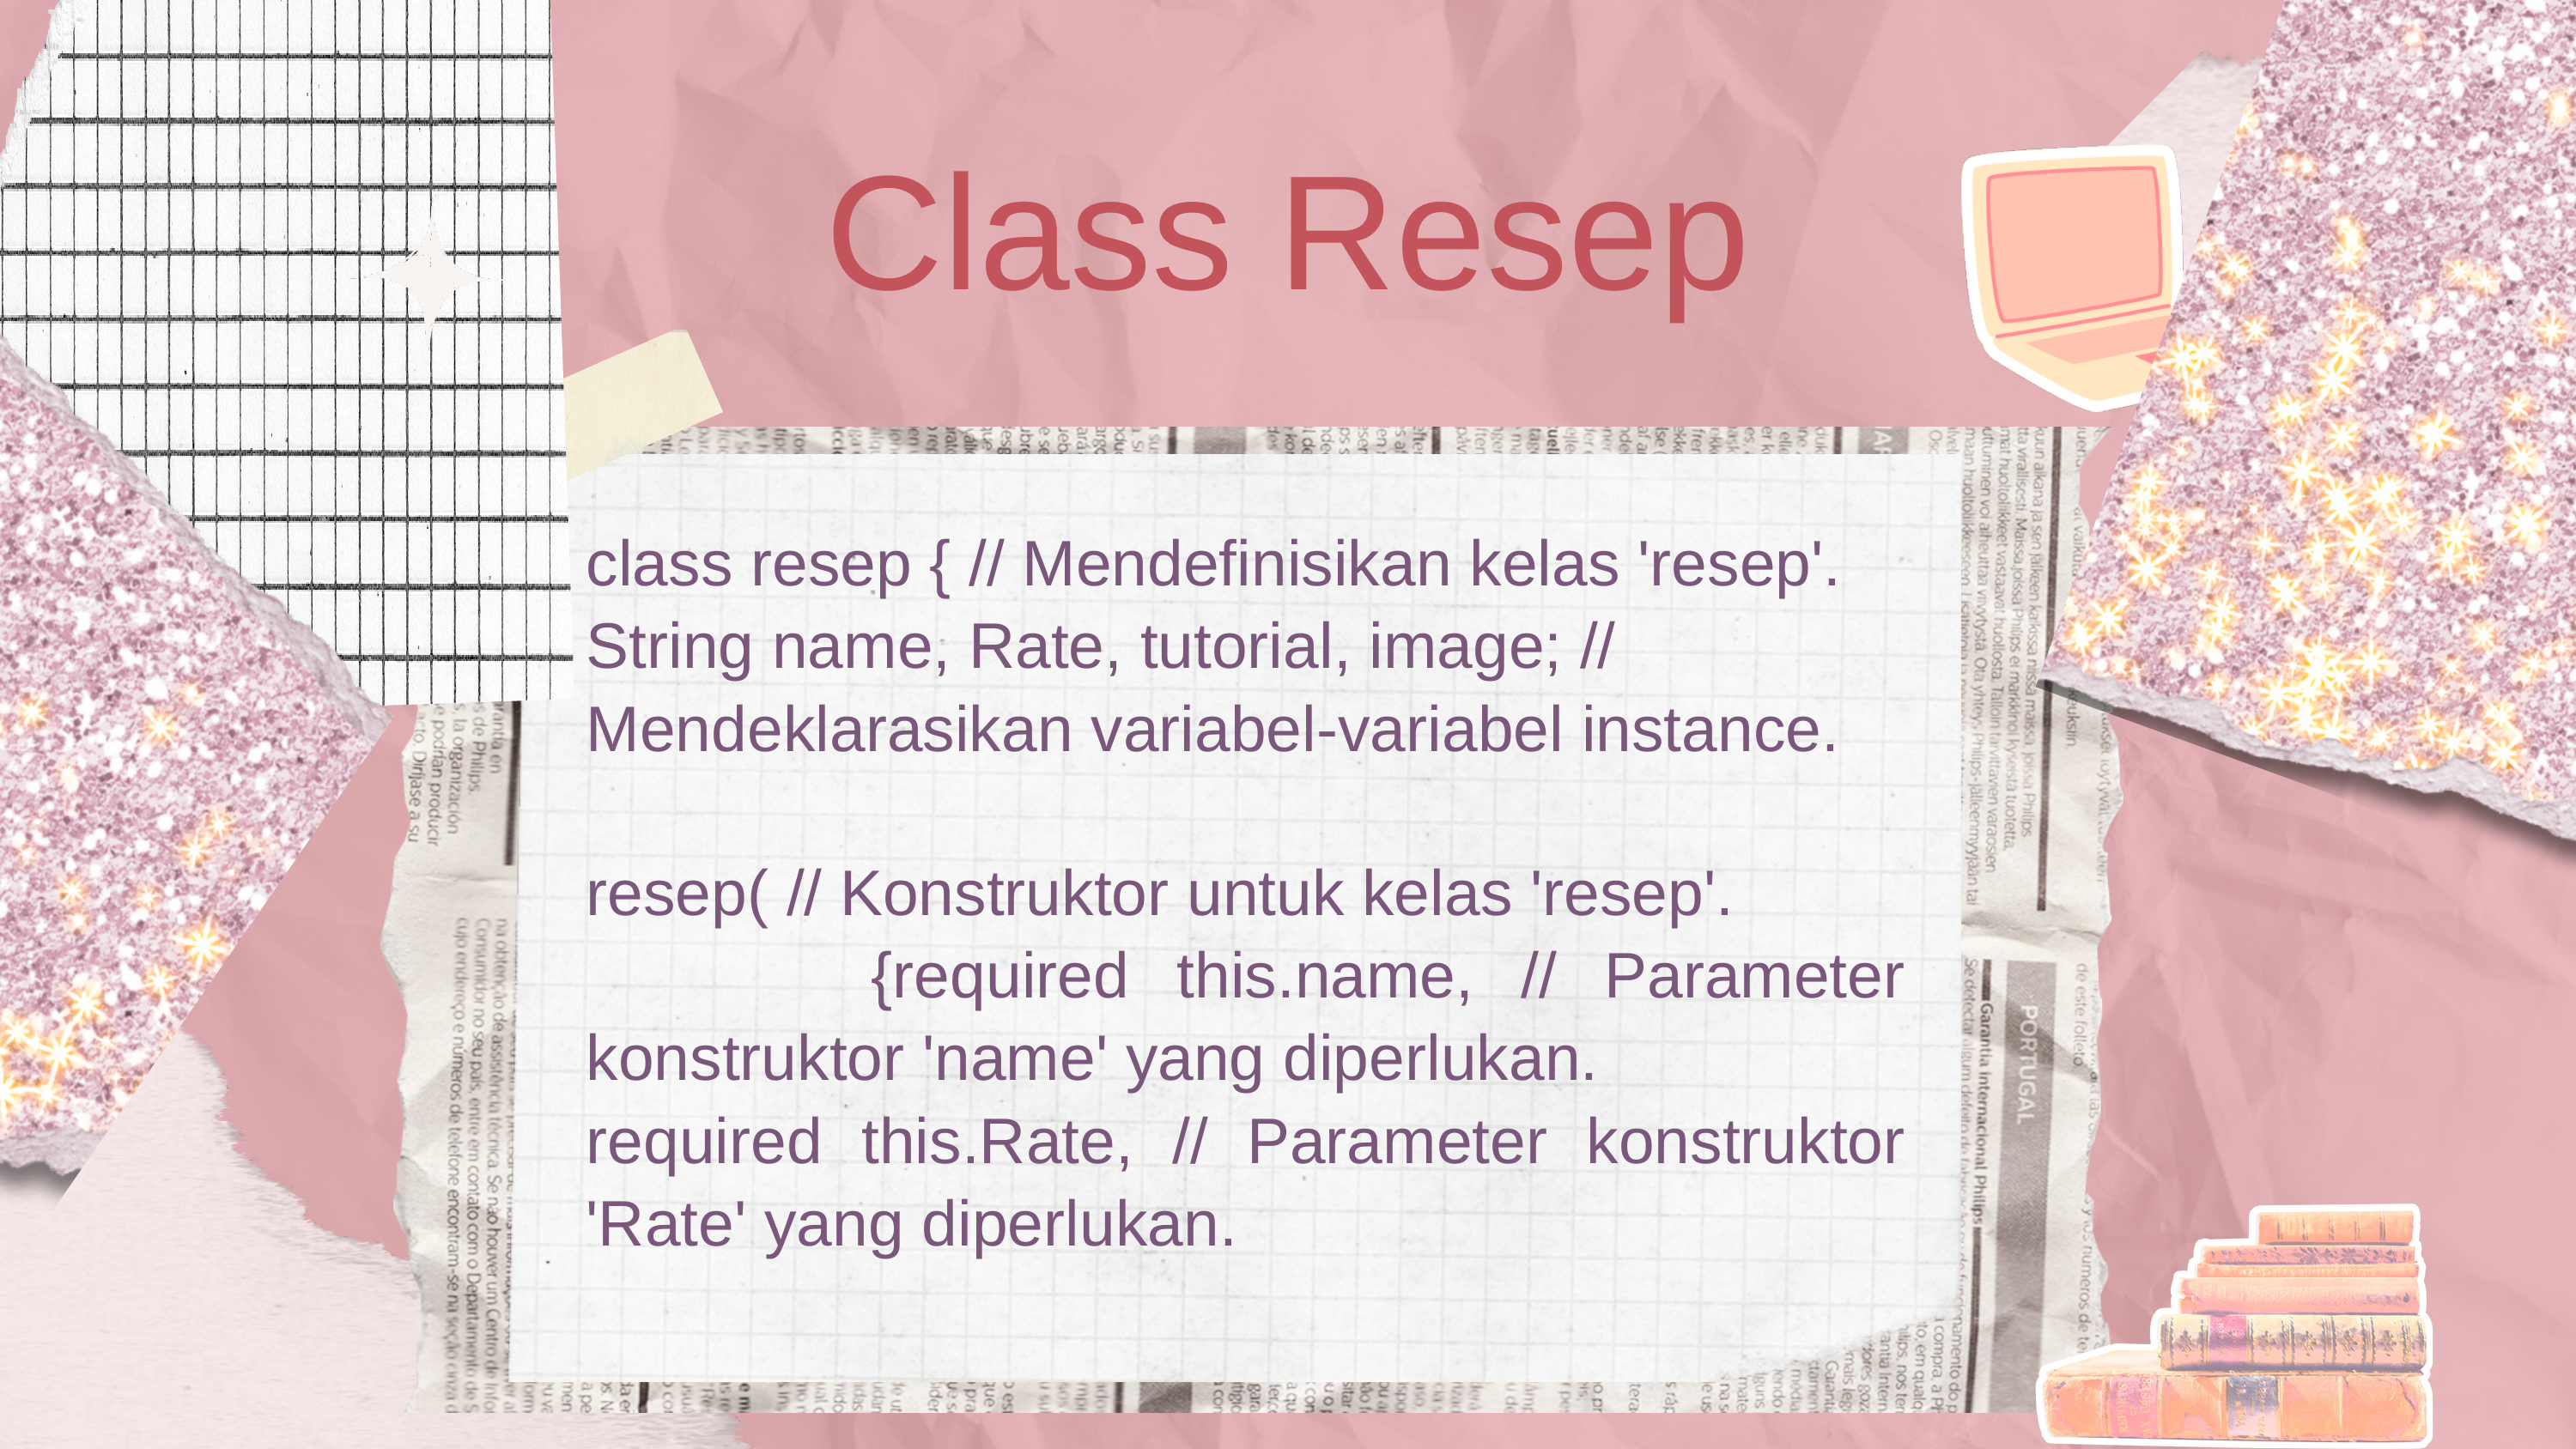

Class Resep

class resep { // Mendefinisikan kelas 'resep'.
String name, Rate, tutorial, image; // Mendeklarasikan variabel-variabel instance.

resep( // Konstruktor untuk kelas 'resep'.
      {required this.name, // Parameter konstruktor 'name' yang diperlukan.
required this.Rate, // Parameter konstruktor 'Rate' yang diperlukan.